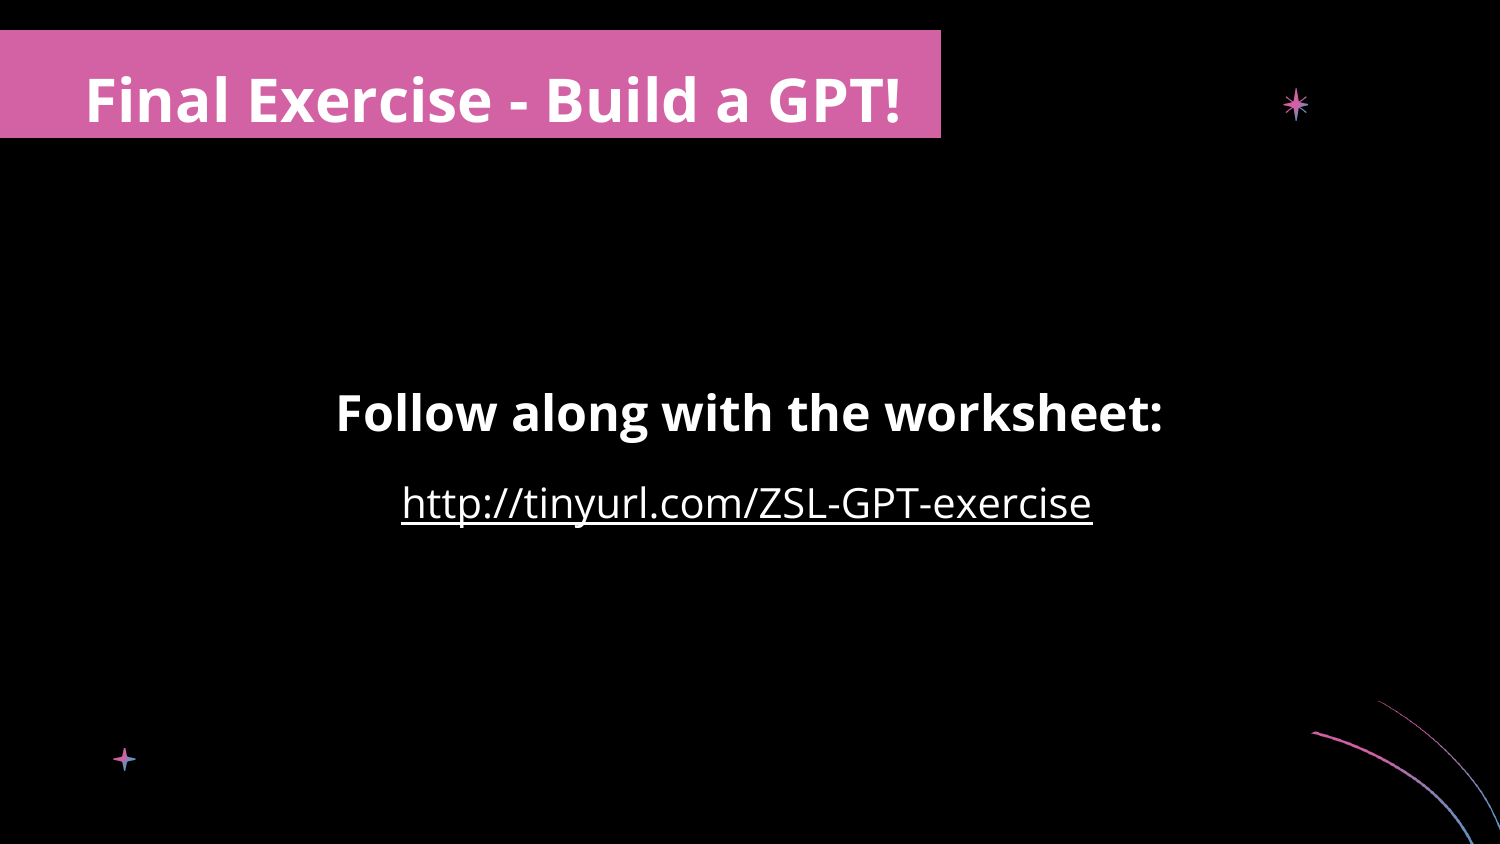

Final Exercise - Build a GPT!

Follow along with the worksheet:
http://tinyurl.com/ZSL-GPT-exercise